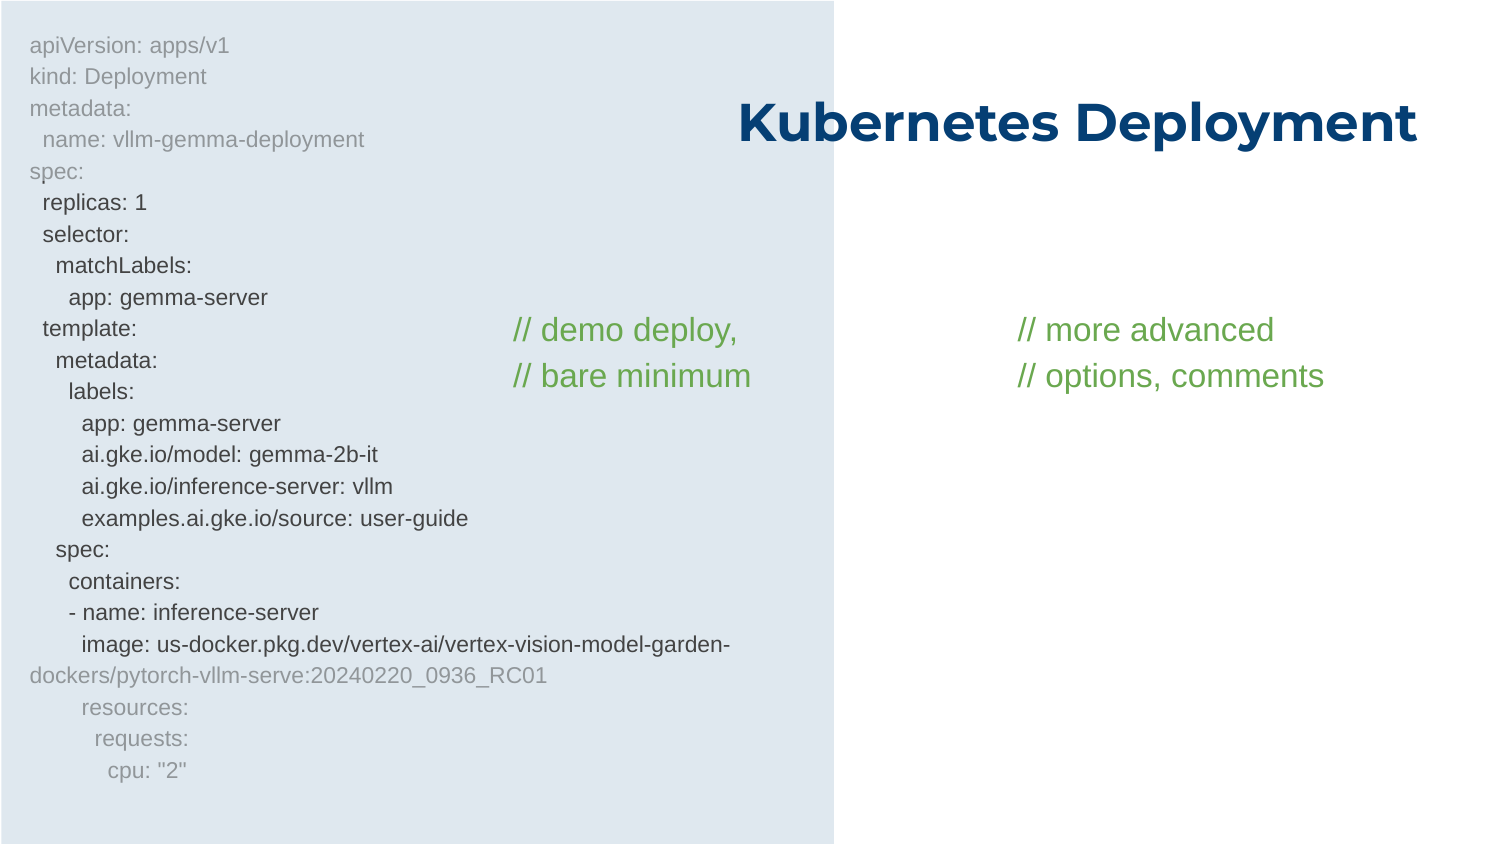

apiVersion: apps/v1
kind: Deployment
metadata:
  name: vllm-gemma-deployment
spec:
  replicas: 1
  selector:
    matchLabels:
      app: gemma-server
  template:
    metadata:
      labels:
        app: gemma-server
        ai.gke.io/model: gemma-2b-it
        ai.gke.io/inference-server: vllm
        examples.ai.gke.io/source: user-guide
    spec:
      containers:
      - name: inference-server
        image: us-docker.pkg.dev/vertex-ai/vertex-vision-model-garden-dockers/pytorch-vllm-serve:20240220_0936_RC01
        resources:
          requests:
            cpu: "2"

# Kubernetes Deployment
// demo deploy,
// bare minimum
// more advanced
// options, comments